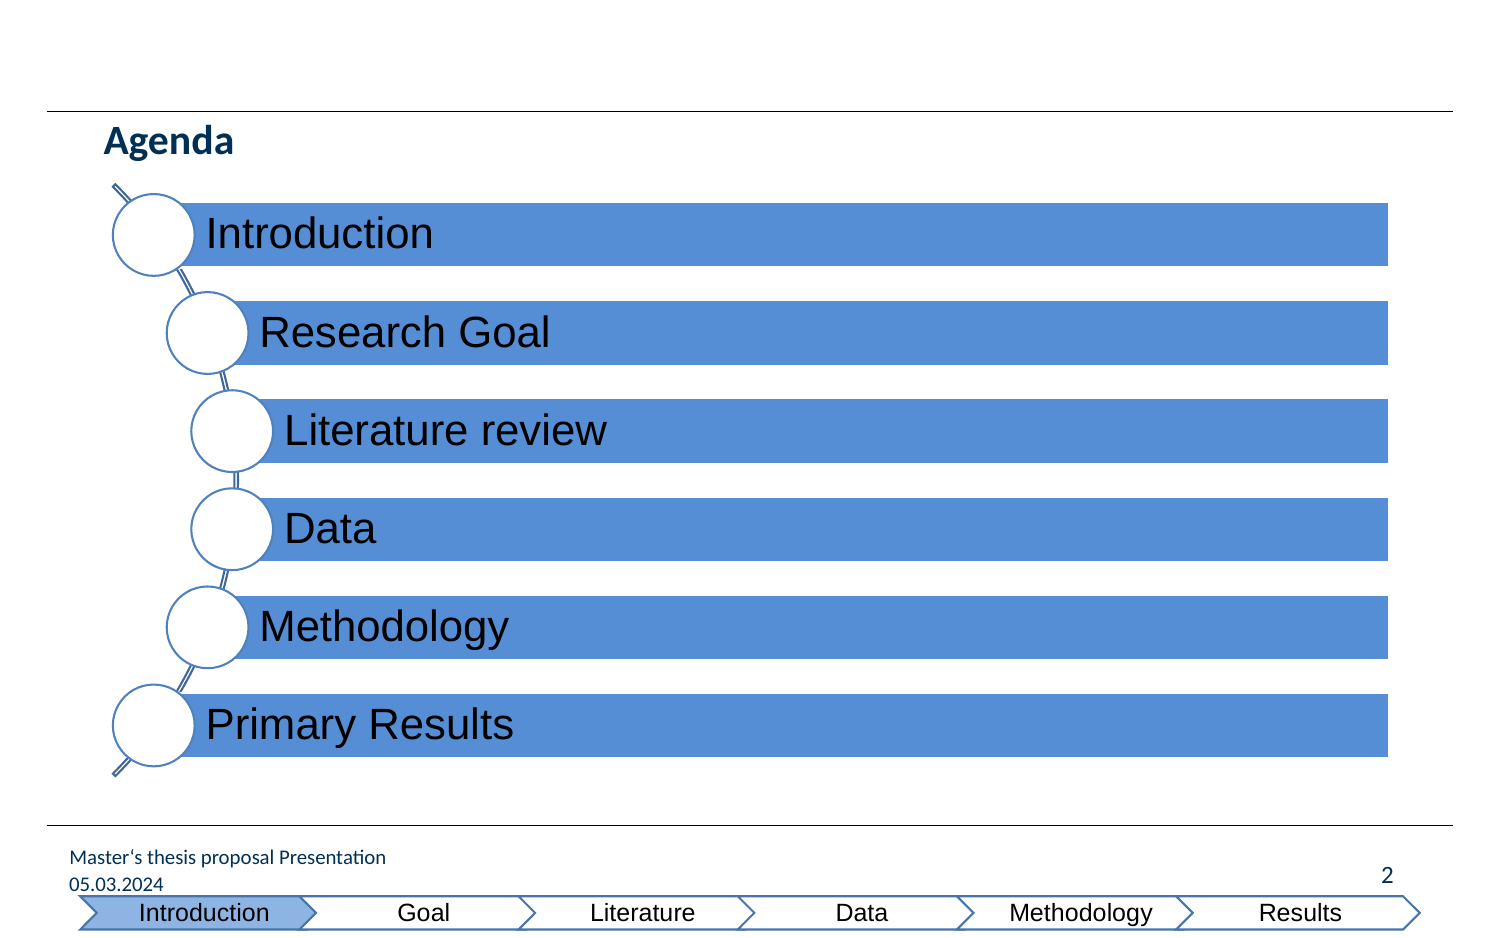

# Agenda
Introduction
Research Goal
Literature review
Data
Methodology
Primary Results
Introduction
Goal
Literature
Data
Methodology
Results